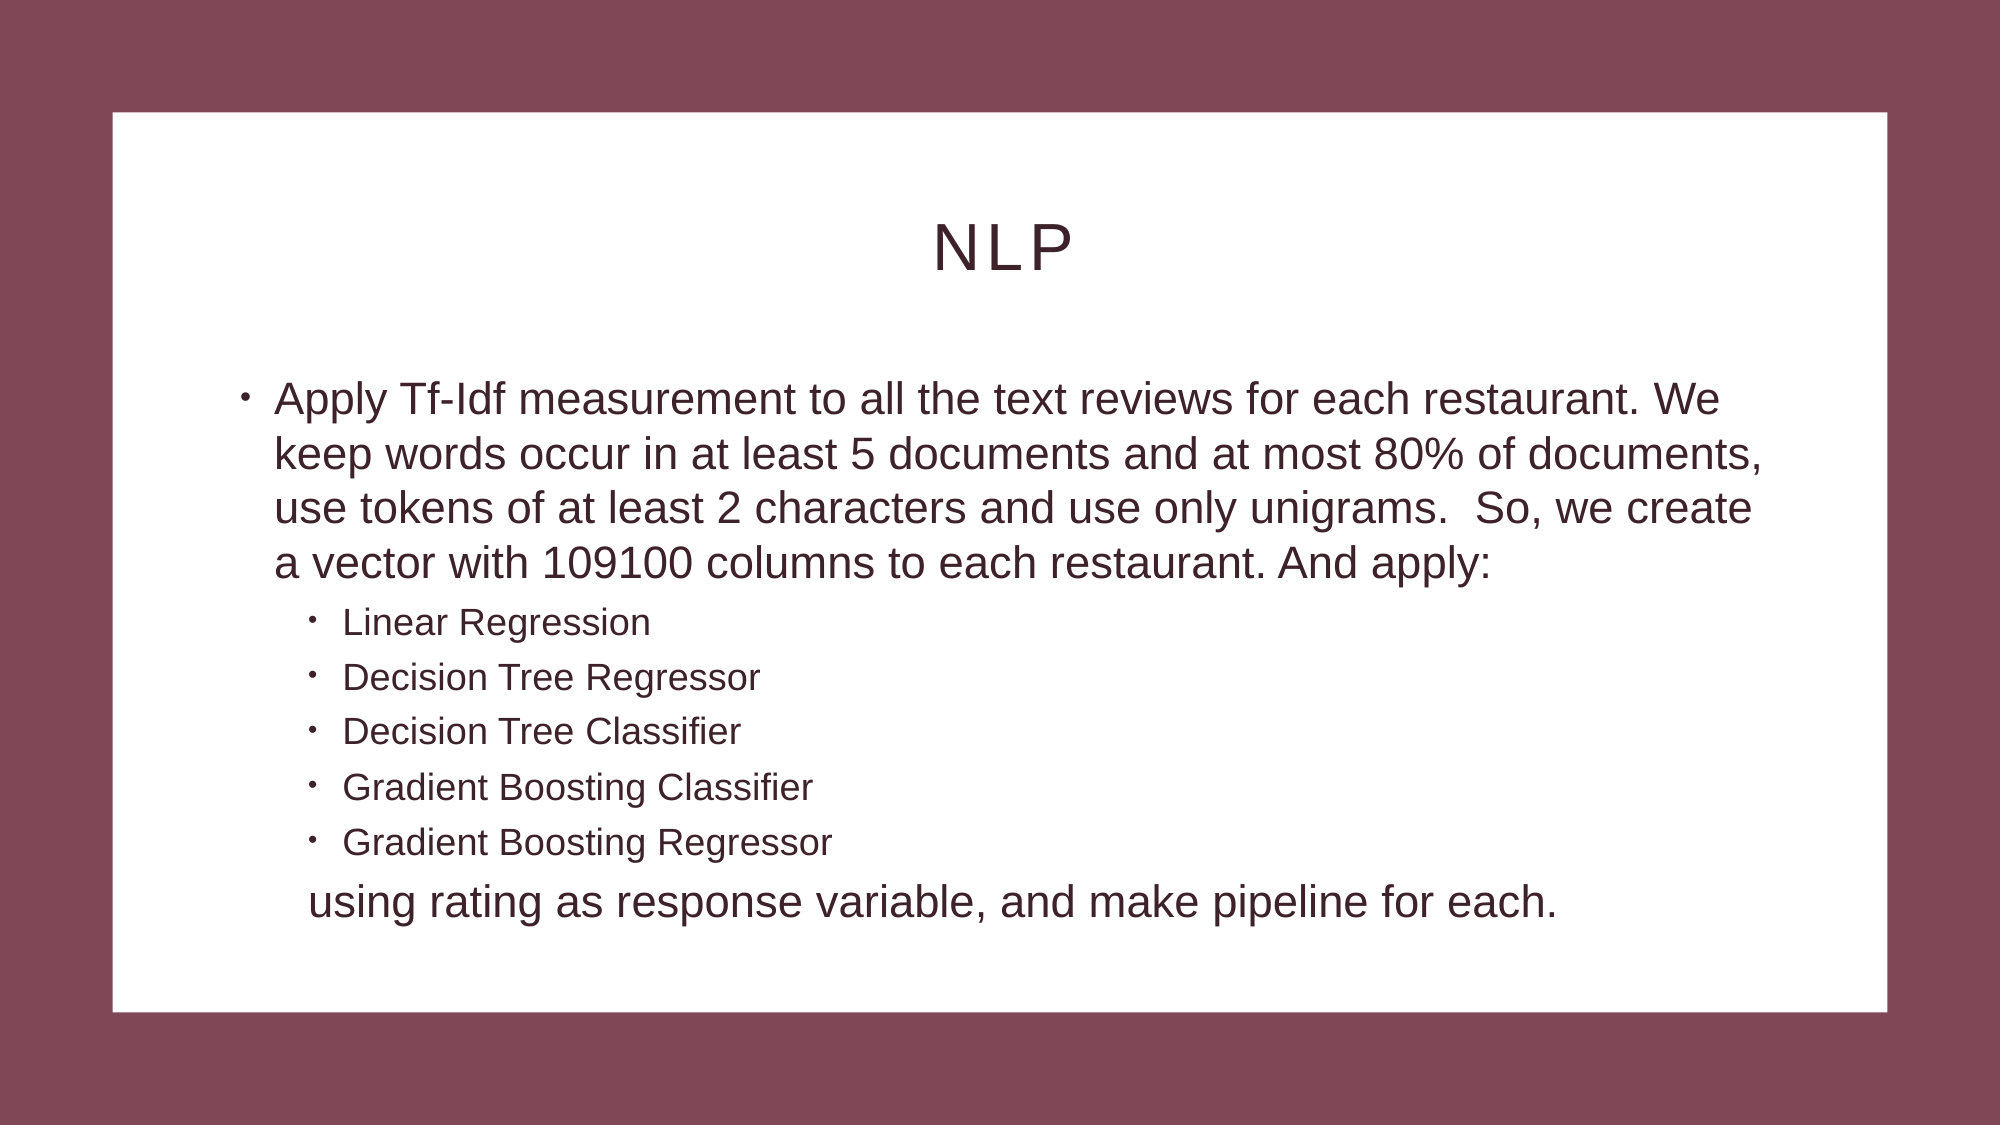

# NLP
Apply Tf-Idf measurement to all the text reviews for each restaurant. We keep words occur in at least 5 documents and at most 80% of documents, use tokens of at least 2 characters and use only unigrams.  So, we create a vector with 109100 columns to each restaurant. And apply:
Linear Regression
Decision Tree Regressor
Decision Tree Classifier
Gradient Boosting Classifier
Gradient Boosting Regressor
using rating as response variable, and make pipeline for each.